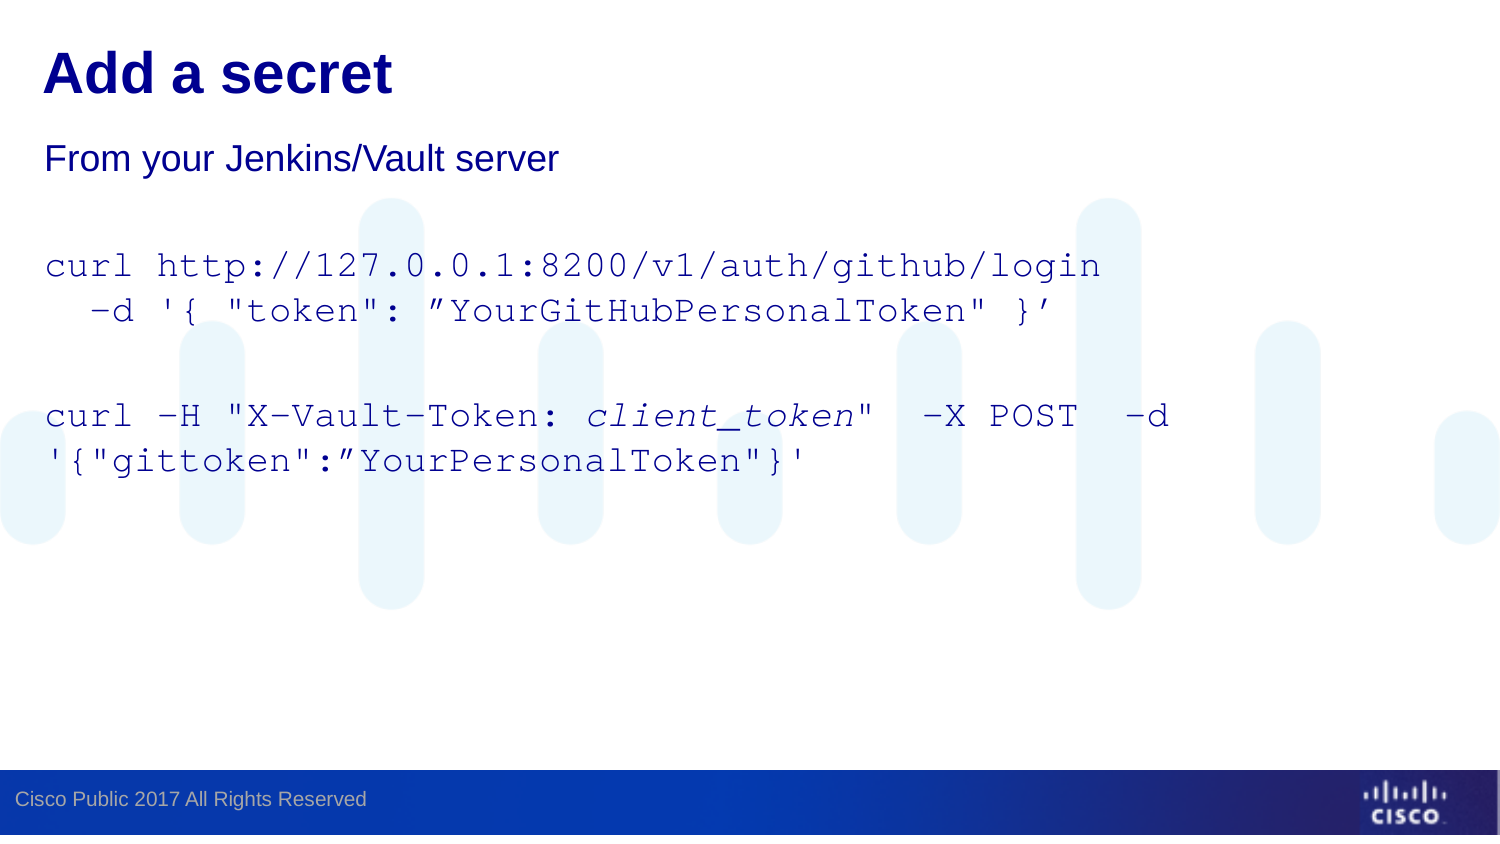

# Add a secret
From your Jenkins/Vault server

curl http://127.0.0.1:8200/v1/auth/github/login
  -d '{ "token": ”YourGitHubPersonalToken" }’

curl -H "X-Vault-Token: client_token"  -X POST  -d '{"gittoken":”YourPersonalToken"}'